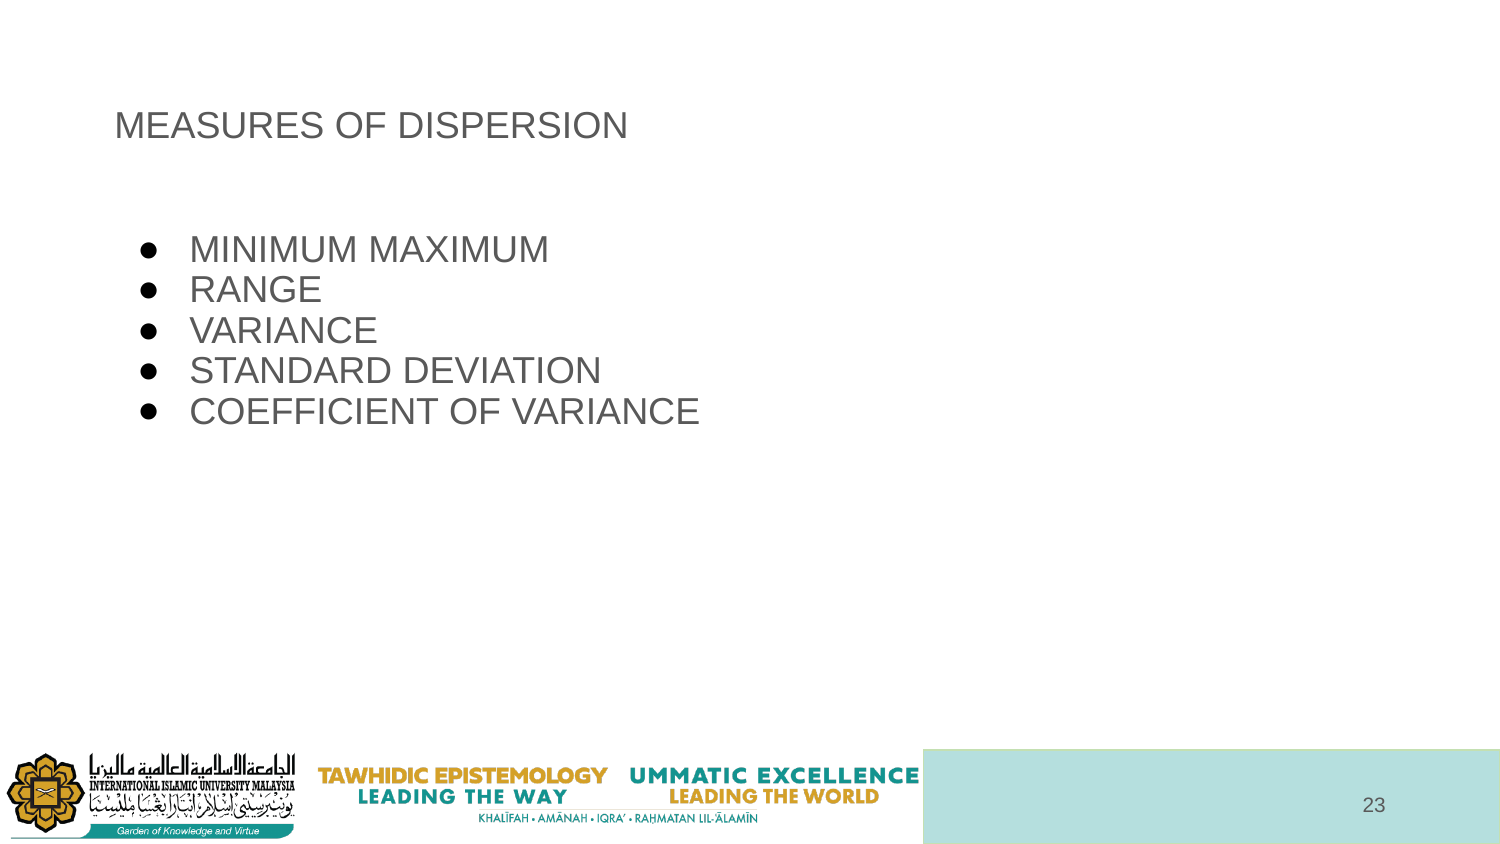

# MEASURES OF DISPERSION
MINIMUM MAXIMUM
RANGE
VARIANCE
STANDARD DEVIATION
COEFFICIENT OF VARIANCE
23